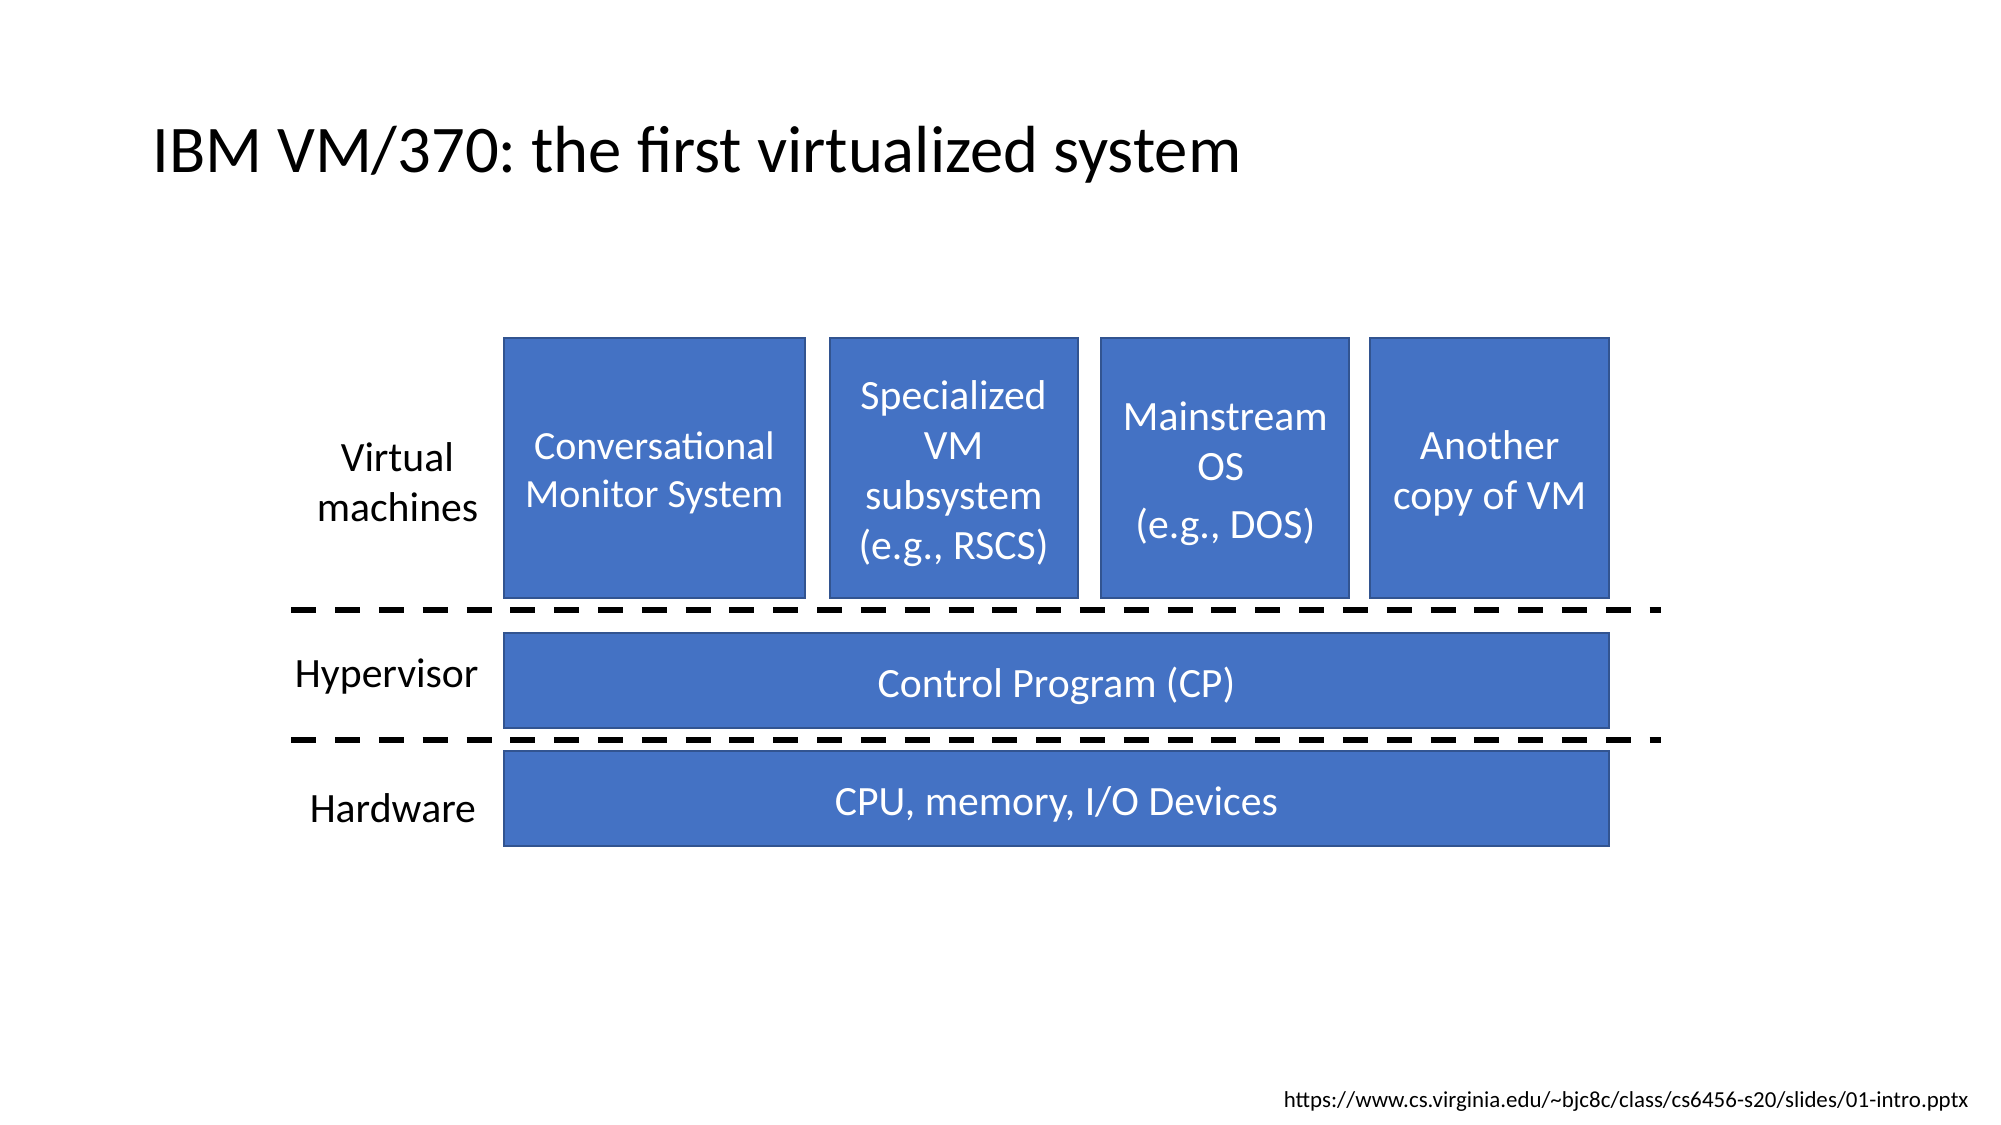

# IBM VM/370: the first virtualized system
Conversational Monitor System
Specialized VM subsystem (e.g., RSCS)
Mainstream OS
(e.g., DOS)
Another copy of VM
Virtual machines
Control Program (CP)
Hypervisor
CPU, memory, I/O Devices
Hardware
       https://www.cs.virginia.edu/~bjc8c/class/cs6456-s20/slides/01-intro.pptx